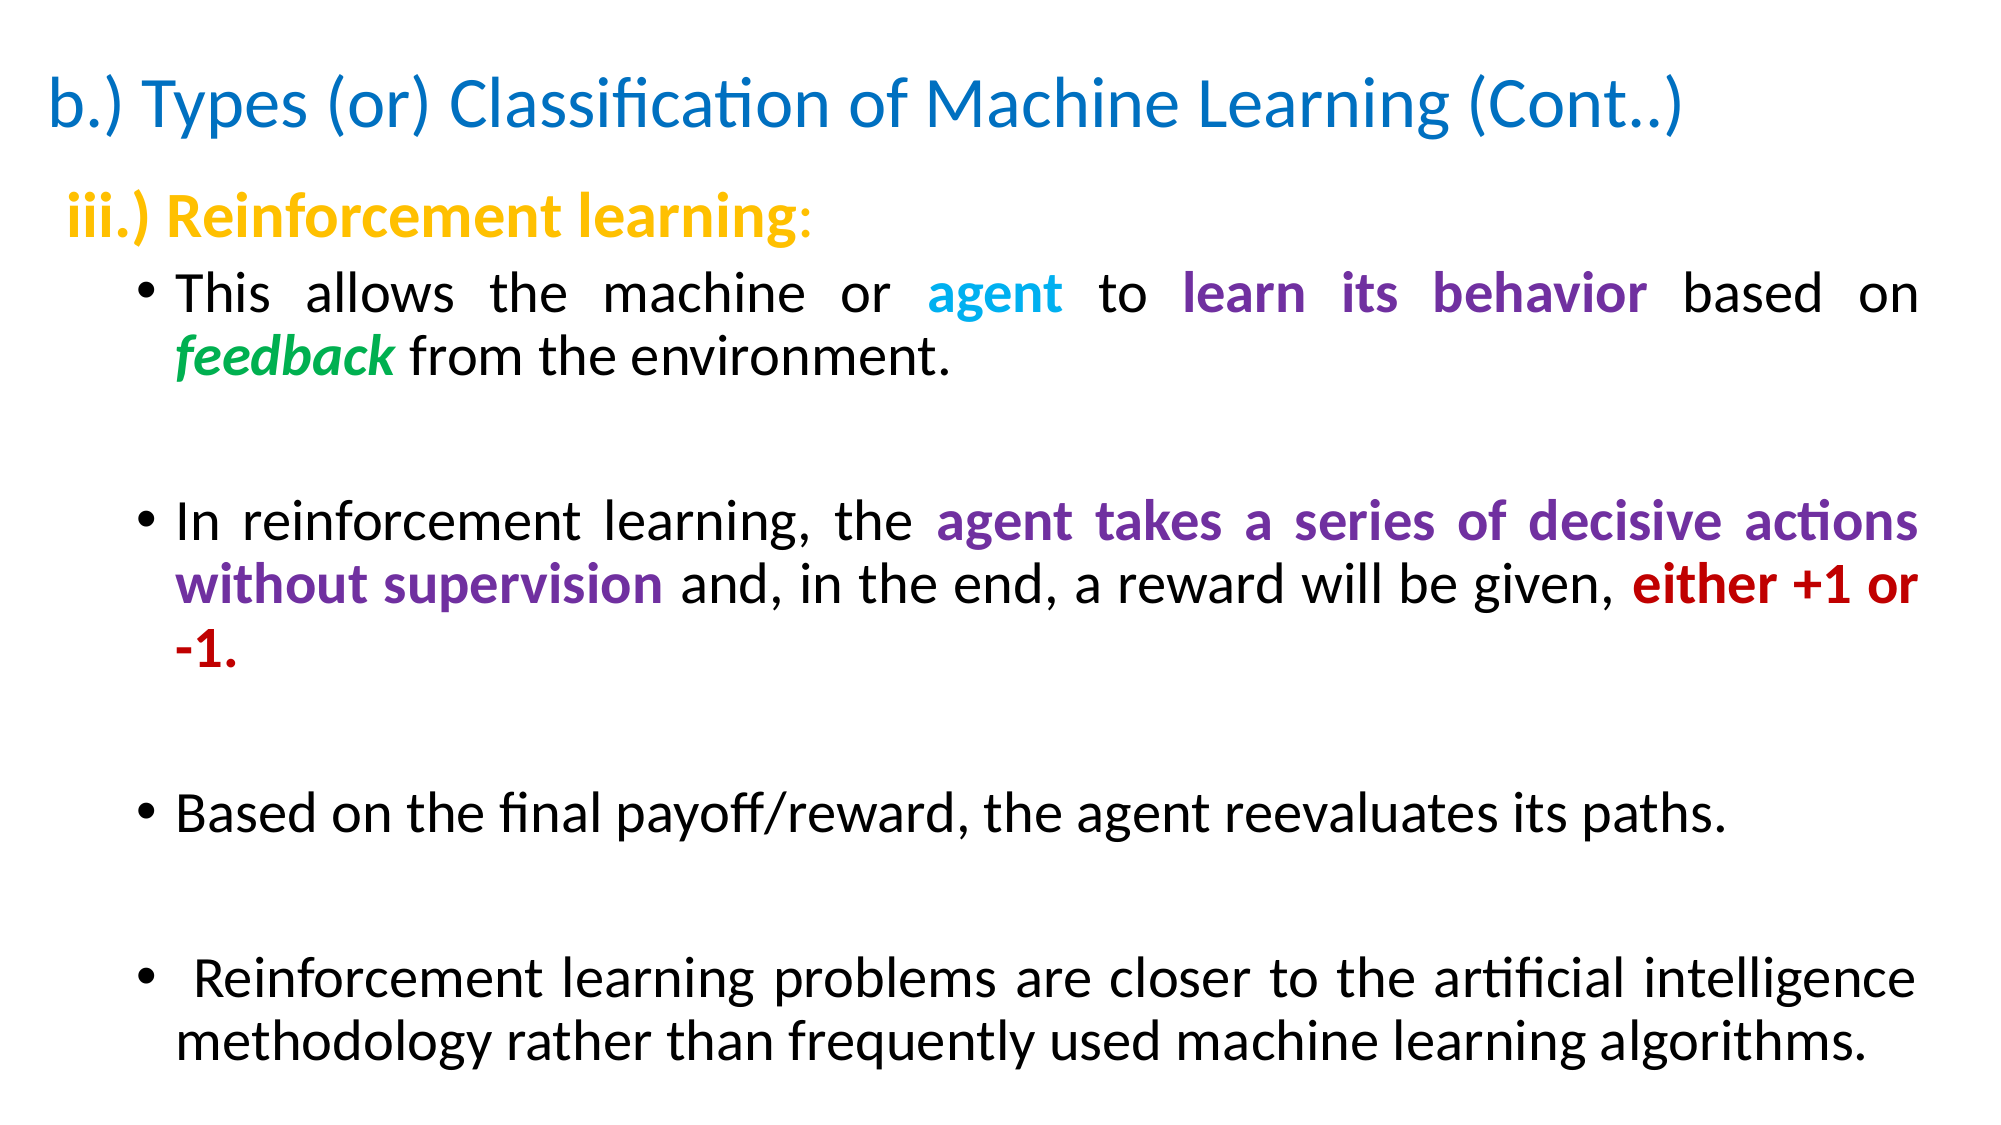

# b.) Types (or) Classification of Machine Learning (Cont..)
iii.) Reinforcement learning:
This allows the machine or agent to learn its behavior based on feedback from the environment.

In reinforcement learning, the agent takes a series of decisive actions without supervision and, in the end, a reward will be given, either +1 or -1.

Based on the final payoff/reward, the agent reevaluates its paths.

 Reinforcement learning problems are closer to the artificial intelligence methodology rather than frequently used machine learning algorithms.